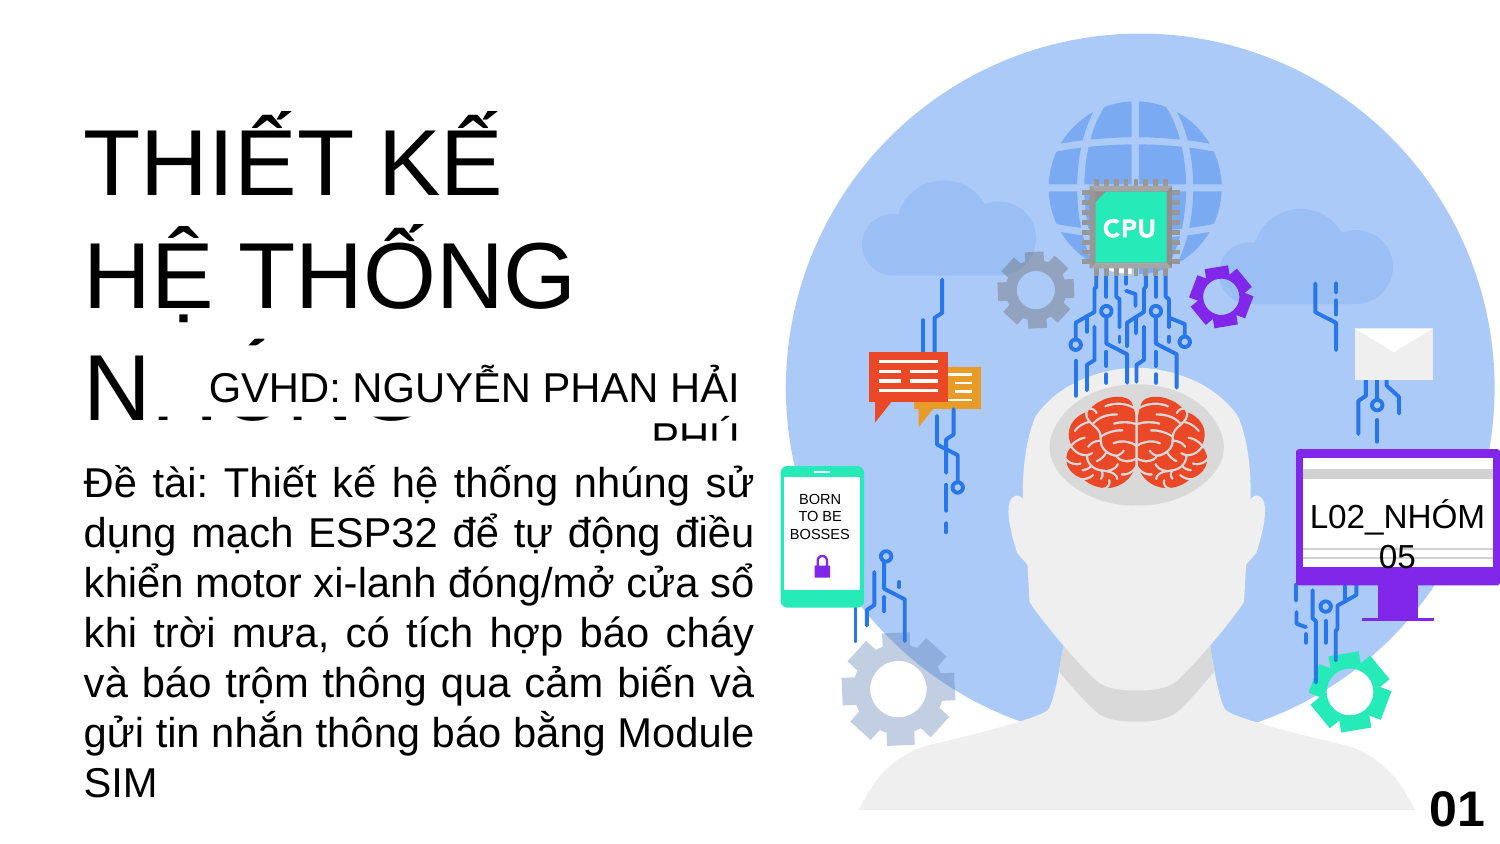

# THIẾT KẾ HỆ THỐNG NHÚNG
GVHD: NGUYỄN PHAN HẢI PHÚ
Đề tài: Thiết kế hệ thống nhúng sử dụng mạch ESP32 để tự động điều khiển motor xi-lanh đóng/mở cửa sổ khi trời mưa, có tích hợp báo cháy và báo trộm thông qua cảm biến và gửi tin nhắn thông báo bằng Module SIM
BORN
TO BE
BOSSES
L02_NHÓM 05

01